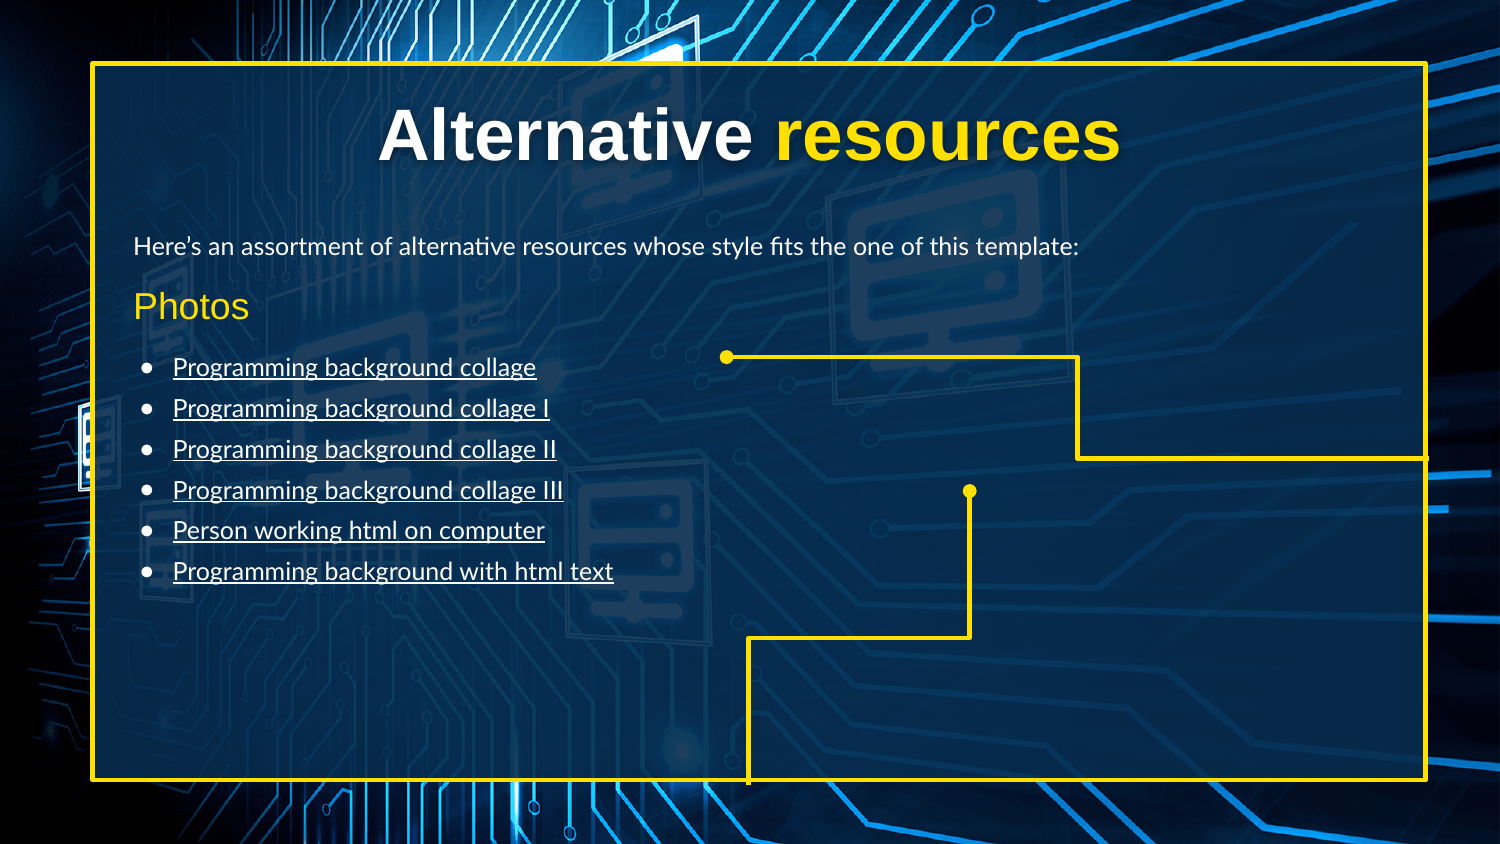

# Alternative resources
Here’s an assortment of alternative resources whose style fits the one of this template:
Photos
Programming background collage
Programming background collage I
Programming background collage II
Programming background collage III
Person working html on computer
Programming background with html text